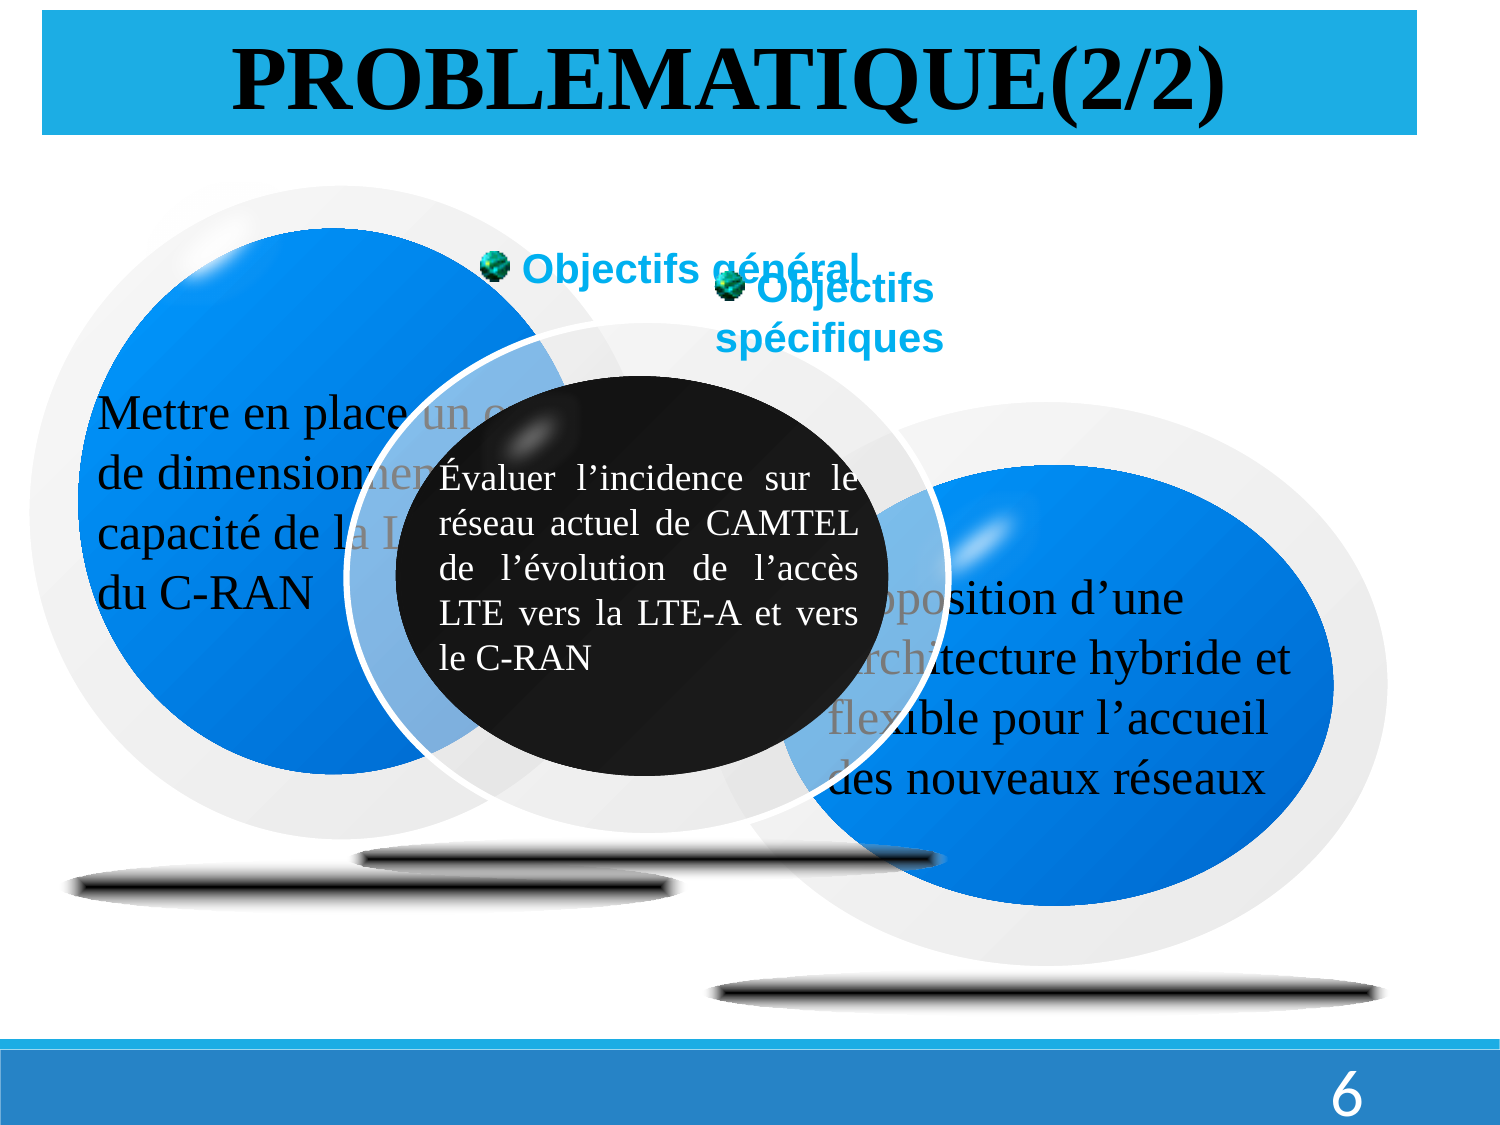

PROBLEMATIQUE(2/2)

 Objectifs général
 Objectifs spécifiques

Évaluer l’incidence sur le réseau actuel de CAMTEL de l’évolution de l’accès LTE vers la LTE-A et vers le C-RAN
Mettre en place un outil de dimensionnement en capacité de la LTE-A et du C-RAN

Proposition d’une Architecture hybride et flexible pour l’accueil des nouveaux réseaux

6